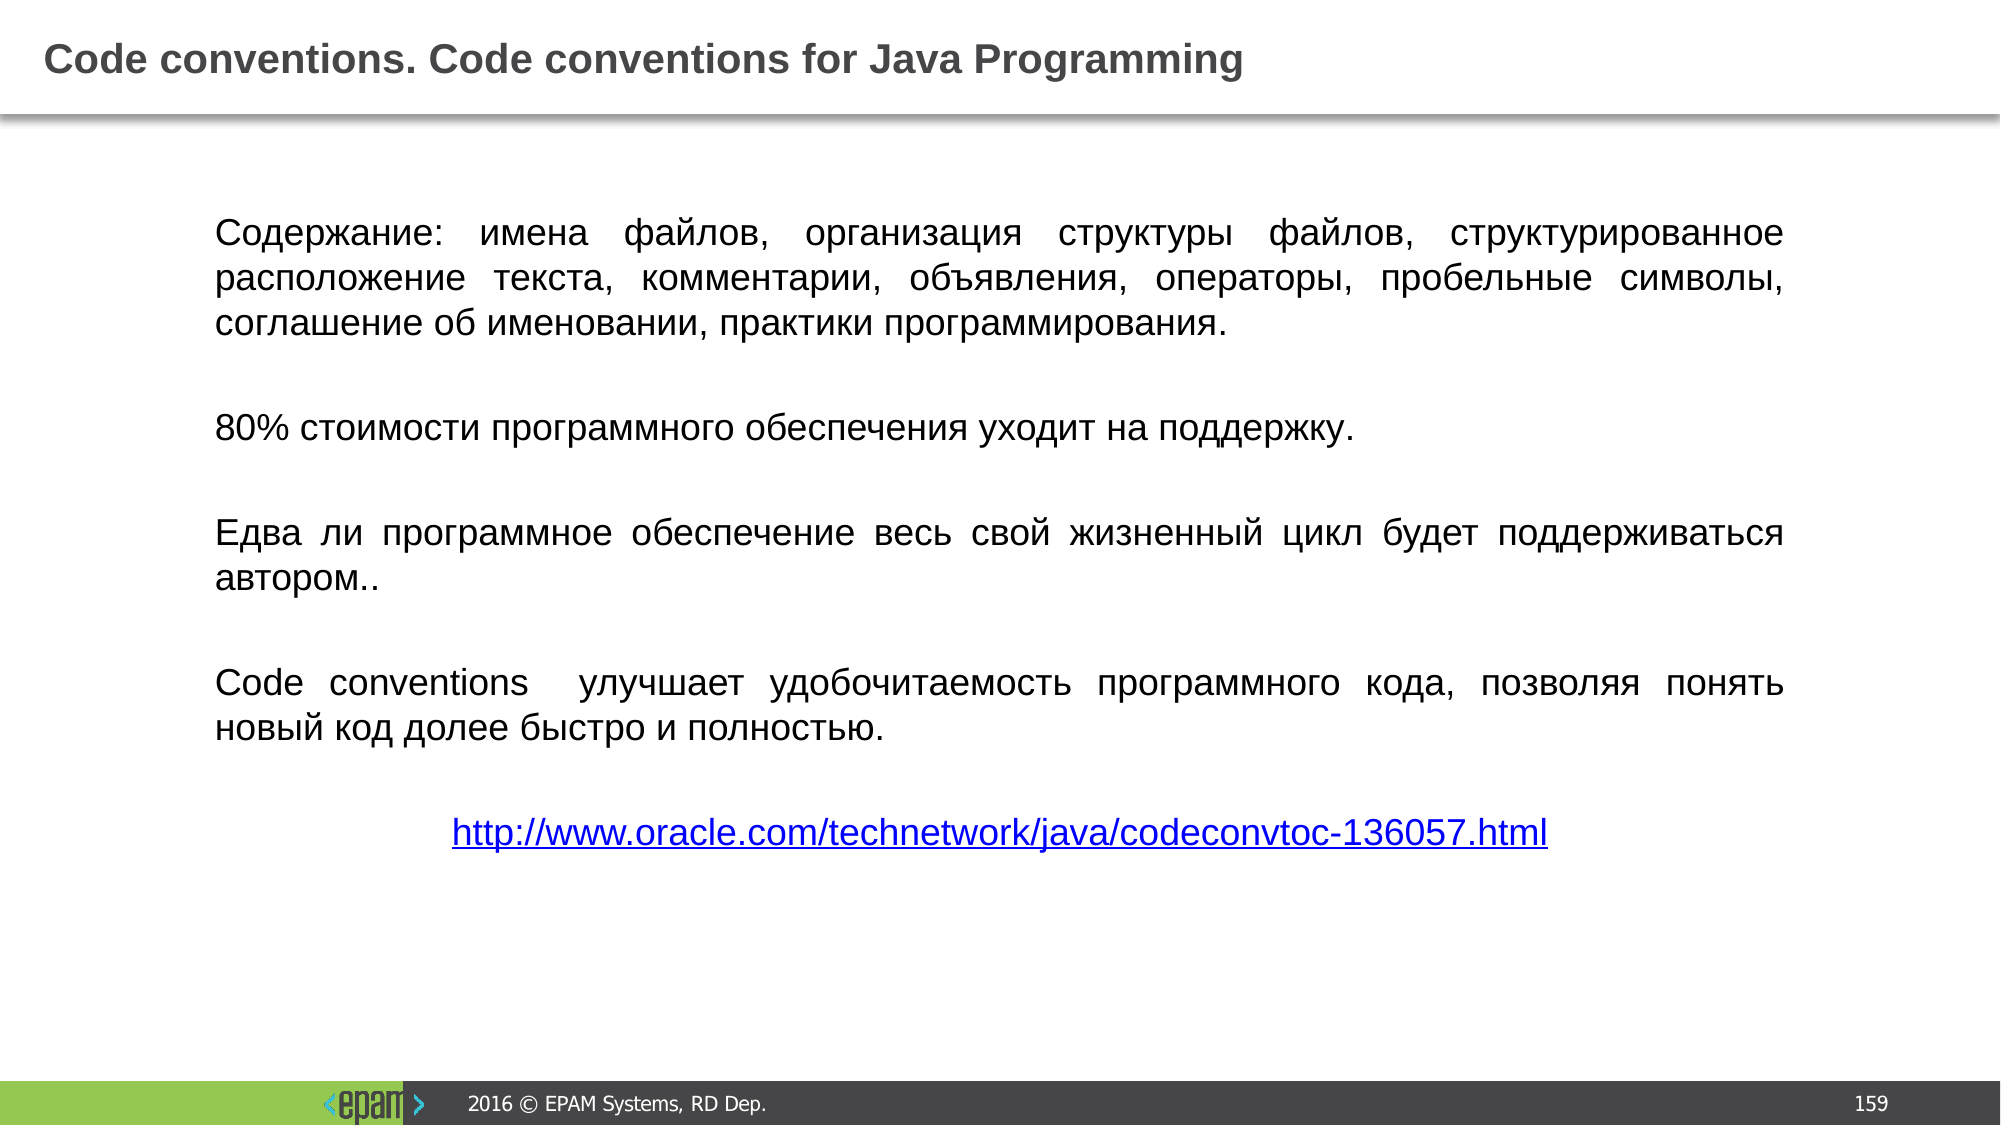

# Code conventions. Code conventions for Java Programming
Содержание: имена файлов, организация структуры файлов, структурированное расположение текста, комментарии, объявления, операторы, пробельные символы, соглашение об именовании, практики программирования.

80% стоимости программного обеспечения уходит на поддержку.

Едва ли программное обеспечение весь свой жизненный цикл будет поддерживаться автором..

Code conventions  улучшает удобочитаемость программного кода, позволяя понять новый код долее быстро и полностью.

http://www.oracle.com/technetwork/java/codeconvtoc-136057.html

2016 © EPAM Systems, RD Dep.
159